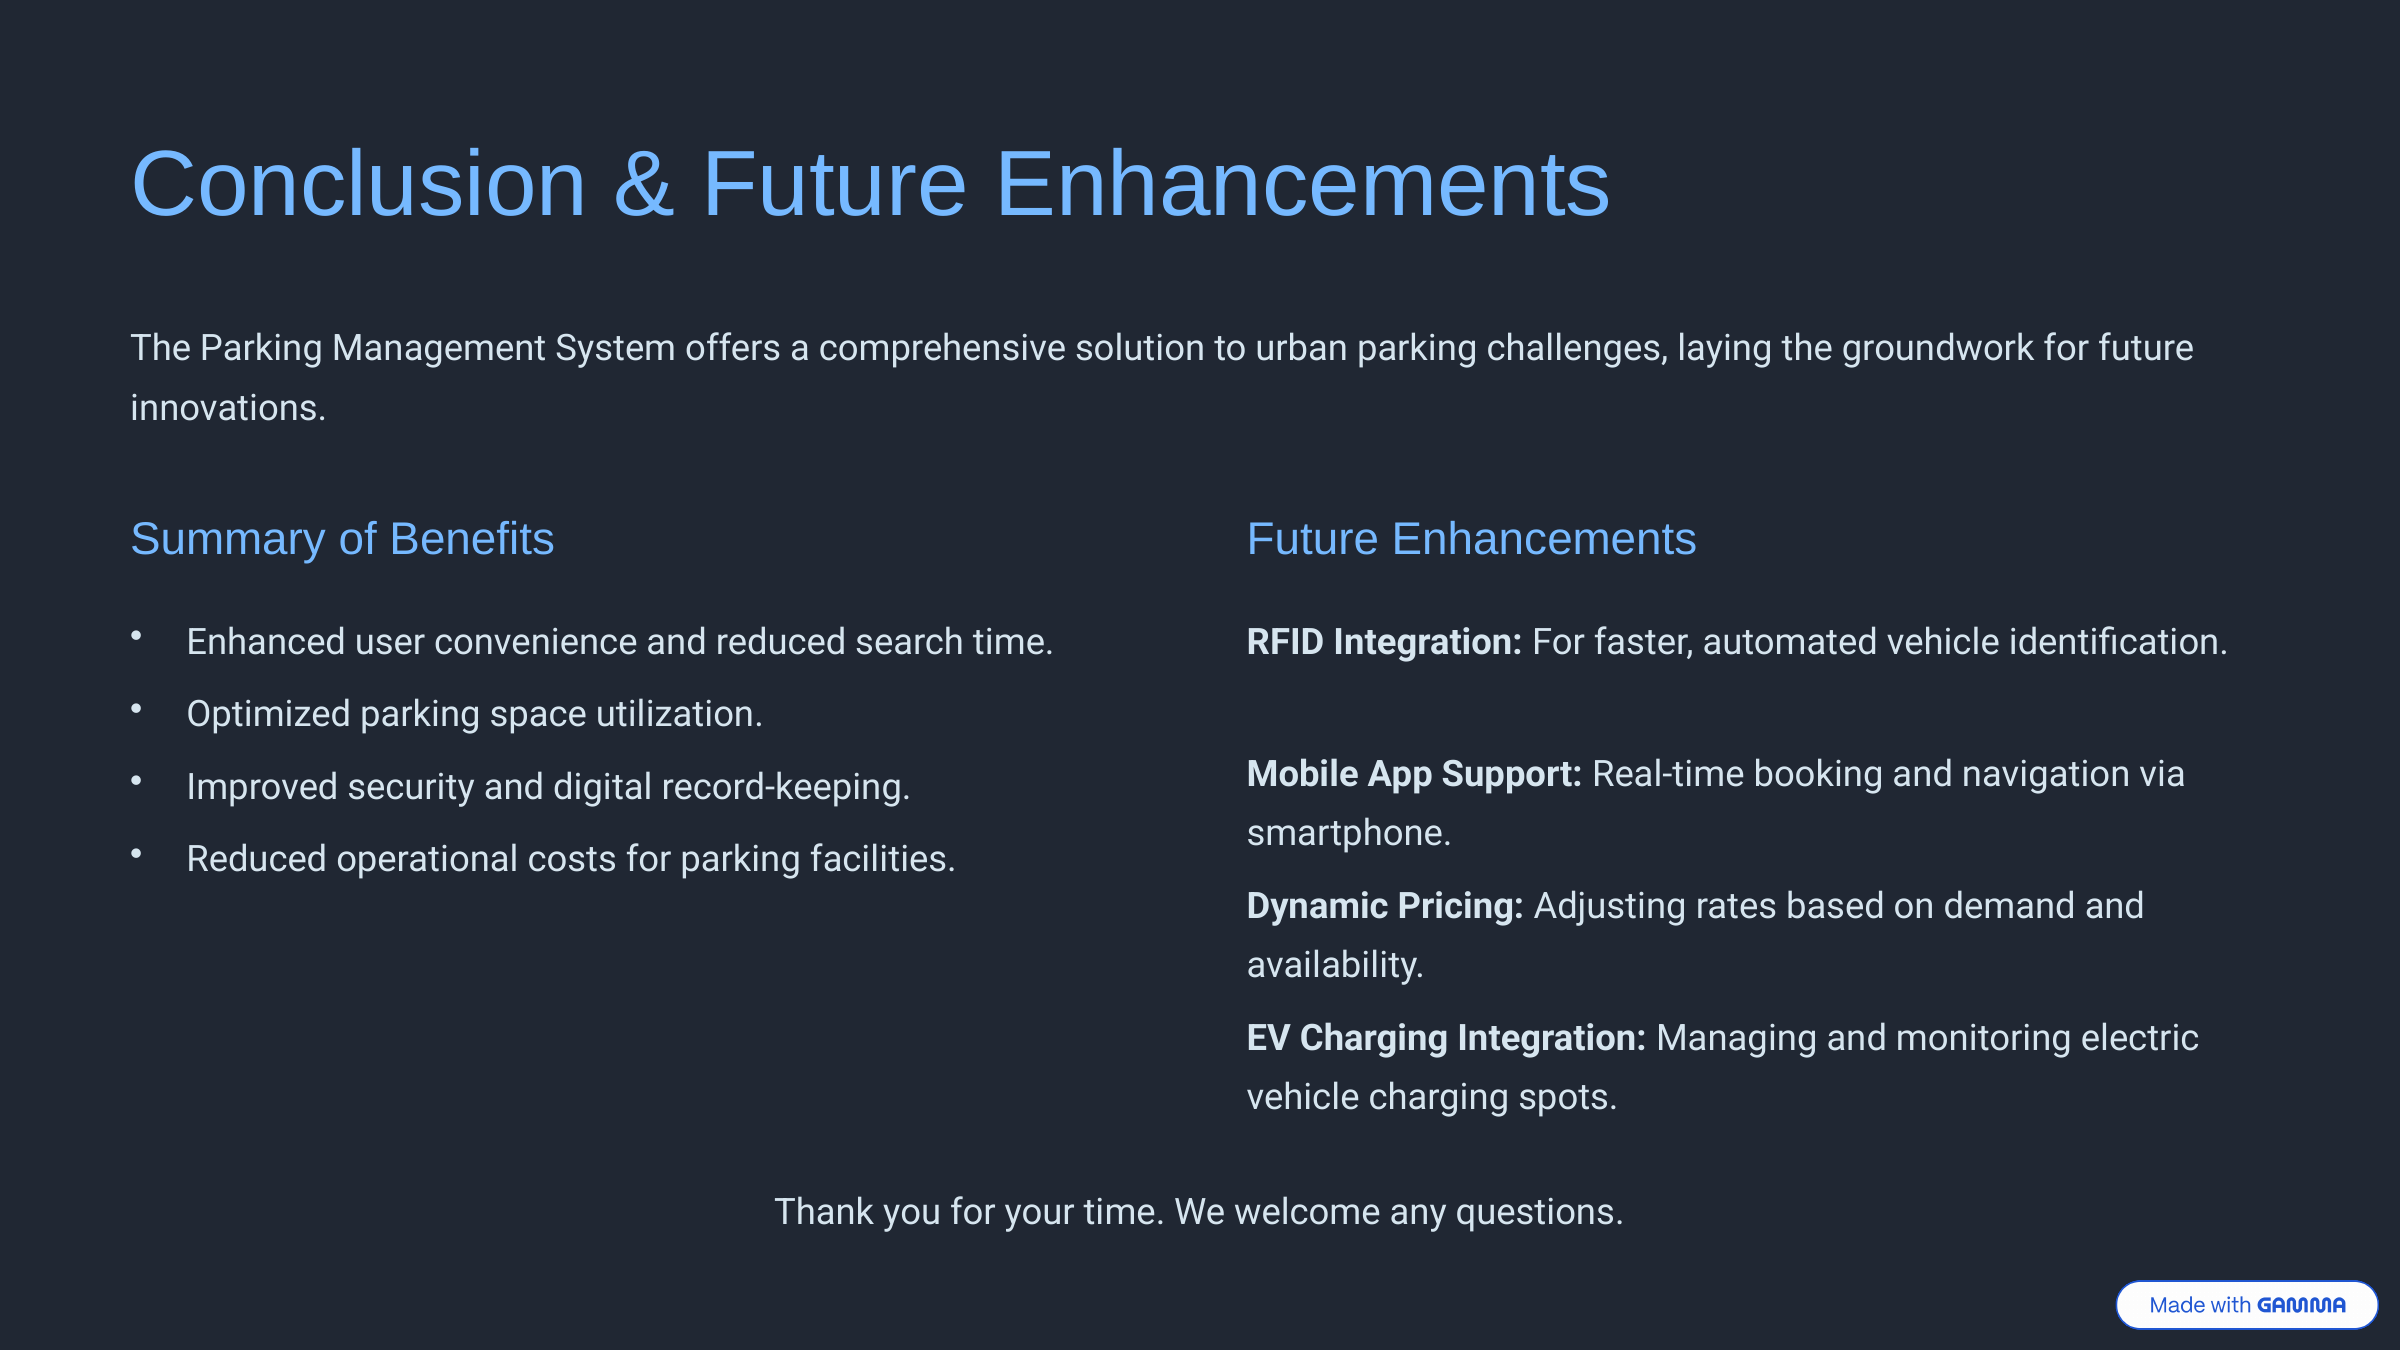

Conclusion & Future Enhancements
The Parking Management System offers a comprehensive solution to urban parking challenges, laying the groundwork for future innovations.
Summary of Benefits
Future Enhancements
Enhanced user convenience and reduced search time.
RFID Integration: For faster, automated vehicle identification.
Optimized parking space utilization.
Mobile App Support: Real-time booking and navigation via smartphone.
Improved security and digital record-keeping.
Reduced operational costs for parking facilities.
Dynamic Pricing: Adjusting rates based on demand and availability.
EV Charging Integration: Managing and monitoring electric vehicle charging spots.
Thank you for your time. We welcome any questions.